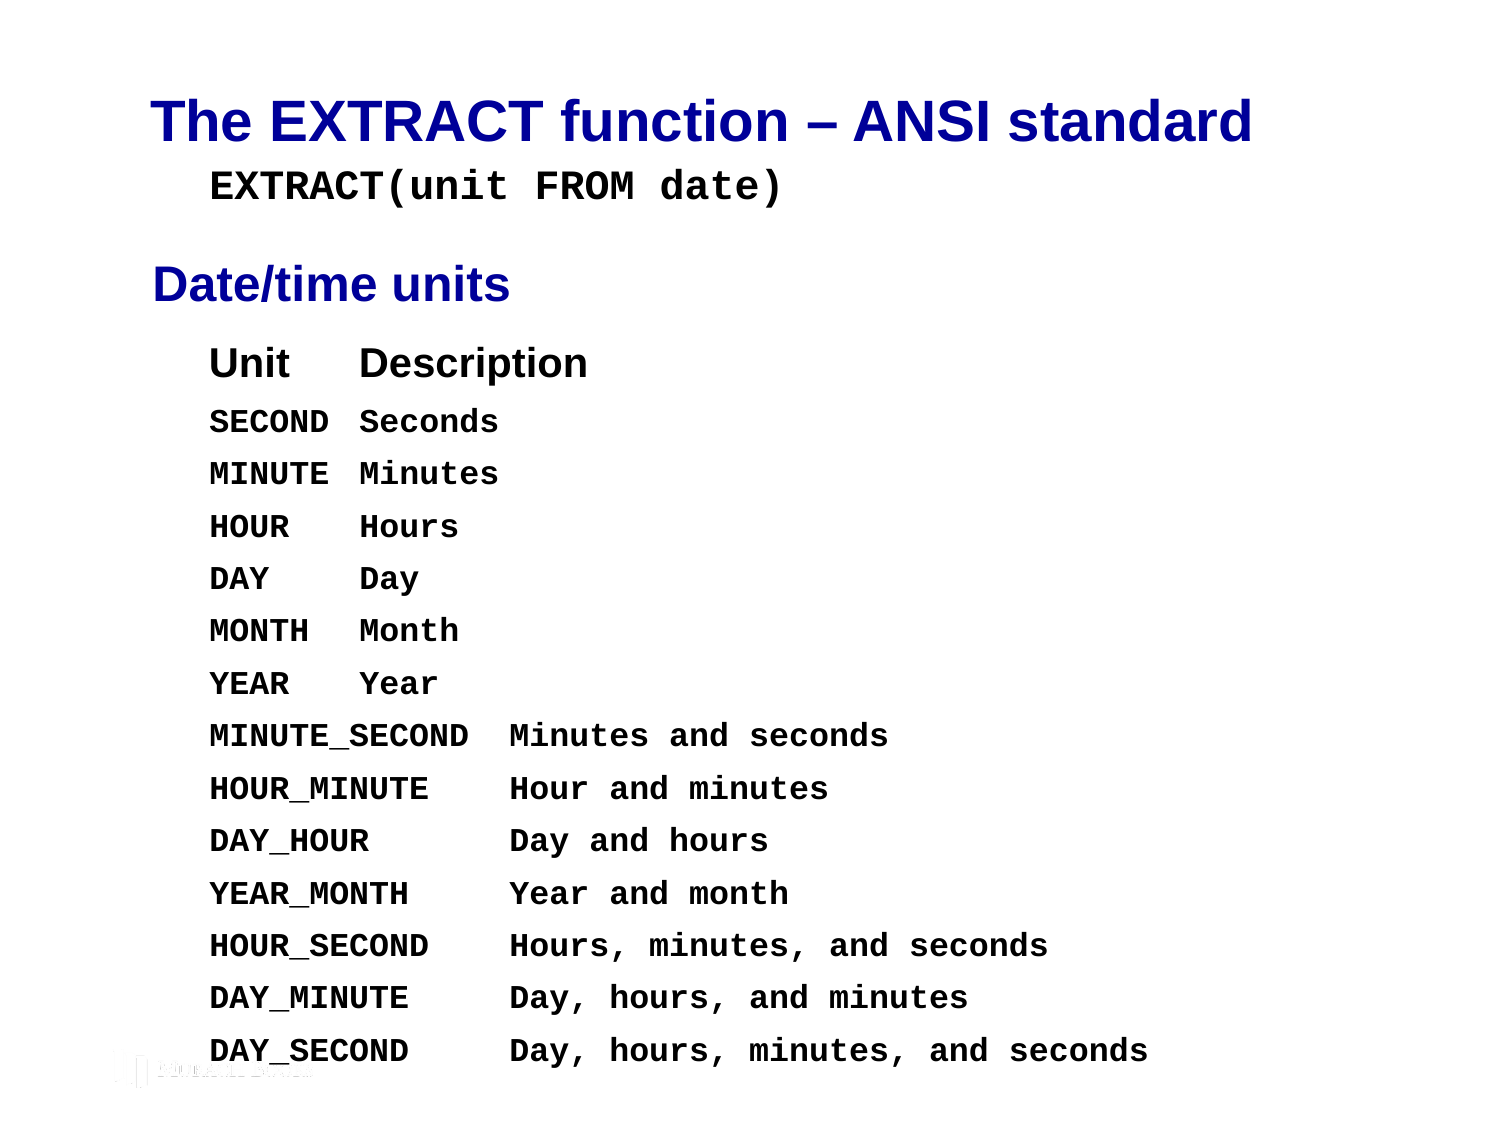

# The EXTRACT function – ANSI standard
EXTRACT(unit FROM date)
Date/time units
Unit	Description
SECOND	Seconds
MINUTE	Minutes
HOUR	Hours
DAY	Day
MONTH	Month
YEAR	Year
MINUTE_SECOND	Minutes and seconds
HOUR_MINUTE	Hour and minutes
DAY_HOUR	Day and hours
YEAR_MONTH	Year and month
HOUR_SECOND	Hours, minutes, and seconds
DAY_MINUTE	Day, hours, and minutes
DAY_SECOND	Day, hours, minutes, and seconds

© 2019, Mike Murach & Associates, Inc.

C9, Slide 318